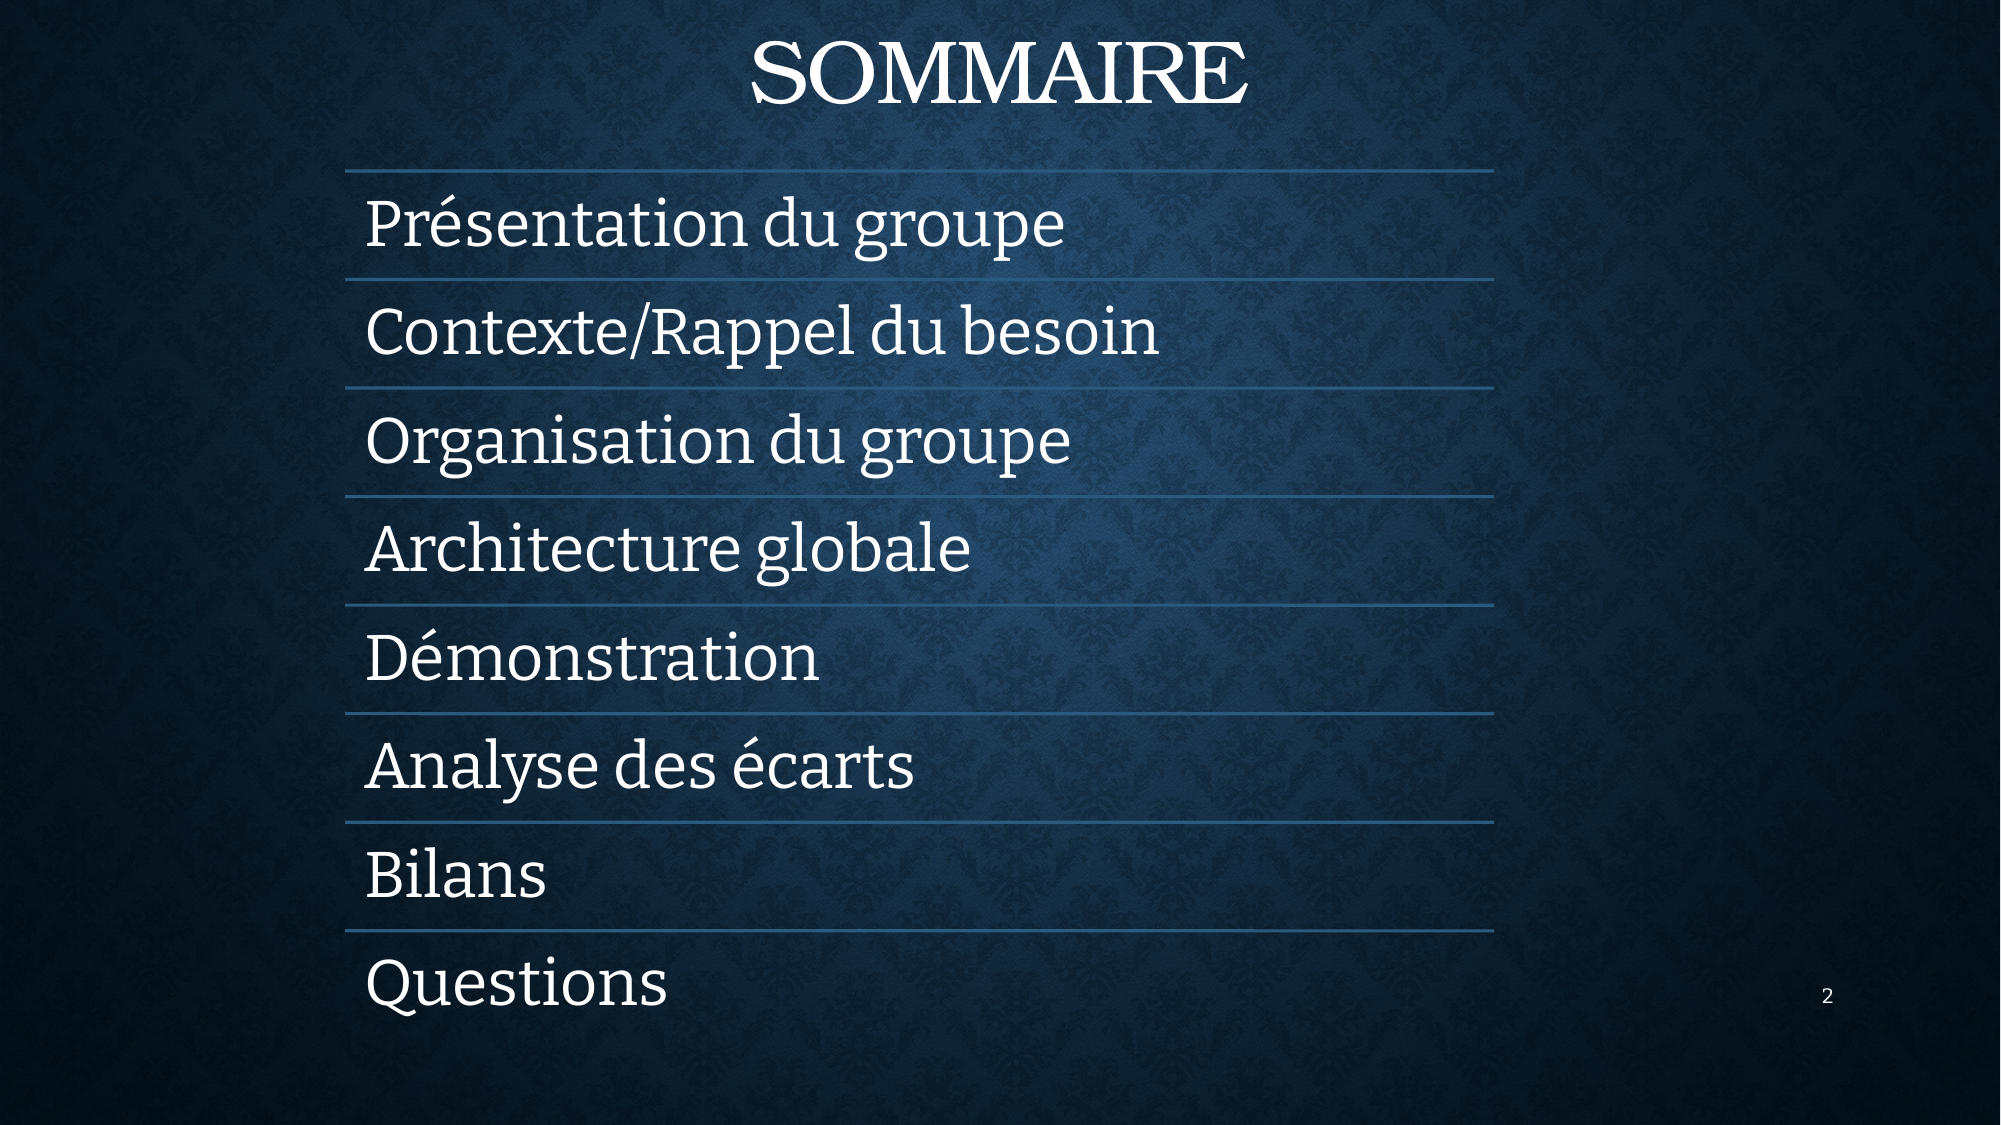

SOMMAIRE
Présentation du groupe
Contexte/Rappel du besoin
Organisation du groupe
Architecture globale
Démonstration
Analyse des écarts
Bilans
Questions
2